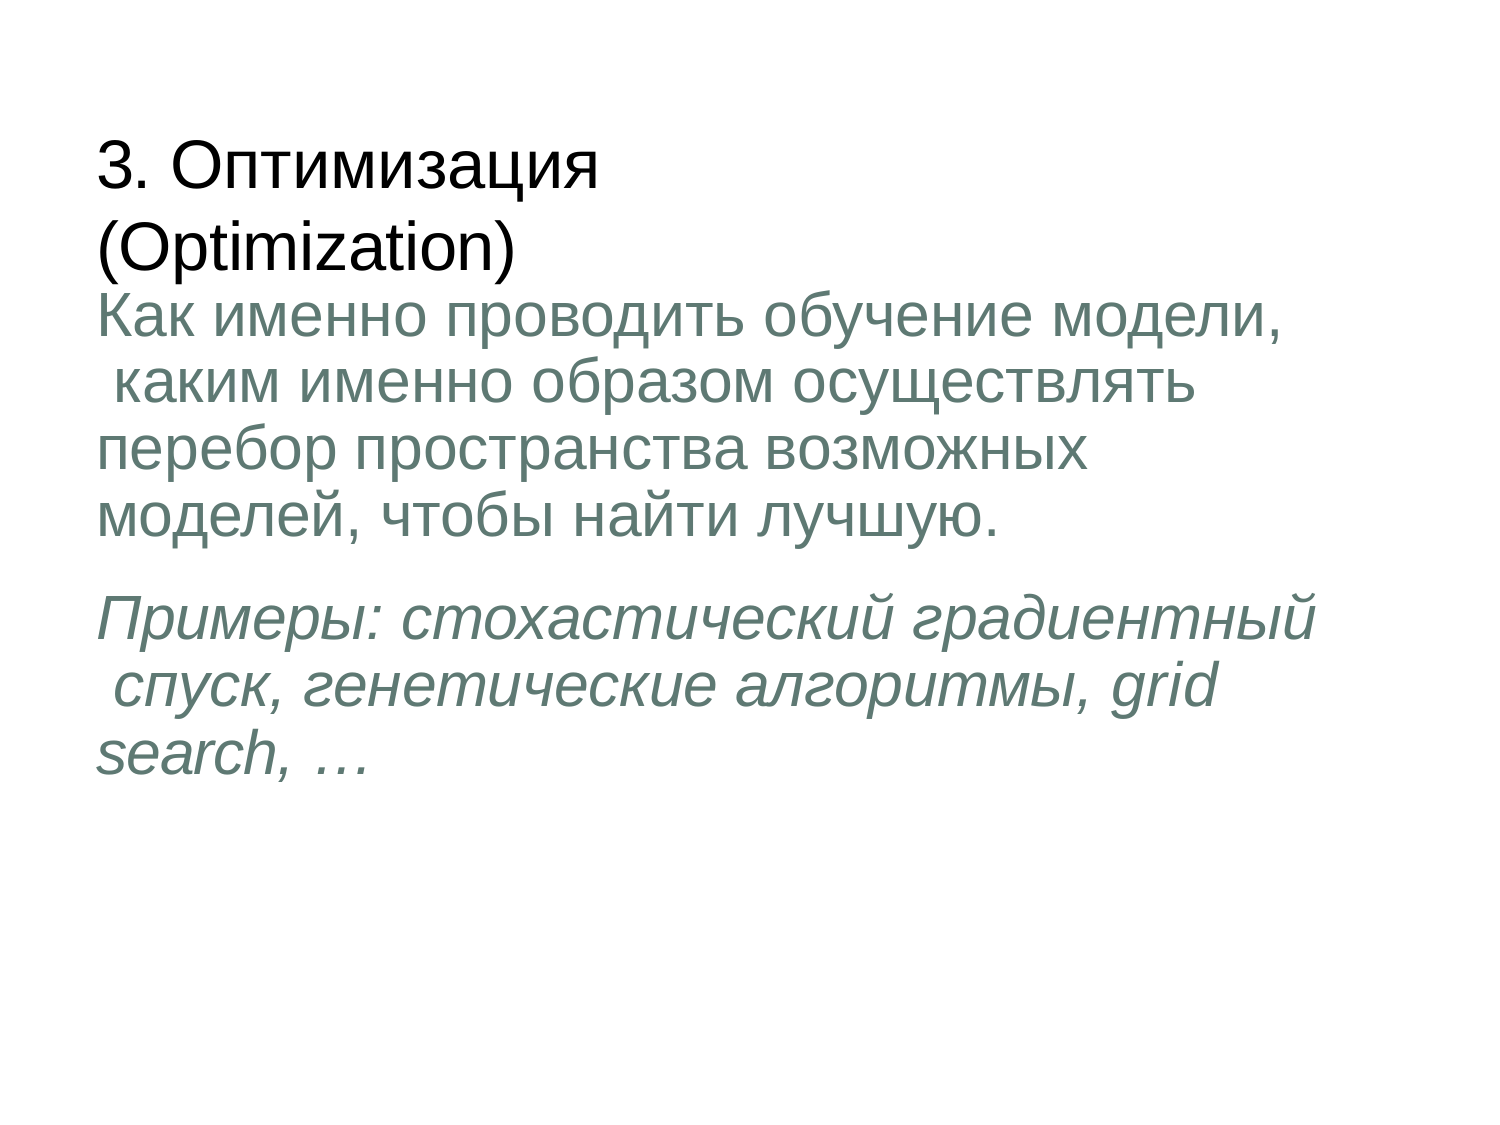

# 3. Оптимизация (Optimization)
Как именно проводить обучение модели,  каким именно образом осуществлять  перебор пространства возможных  моделей, чтобы найти лучшую.
Примеры: стохастический градиентный  спуск, генетические алгоритмы, grid  search, …